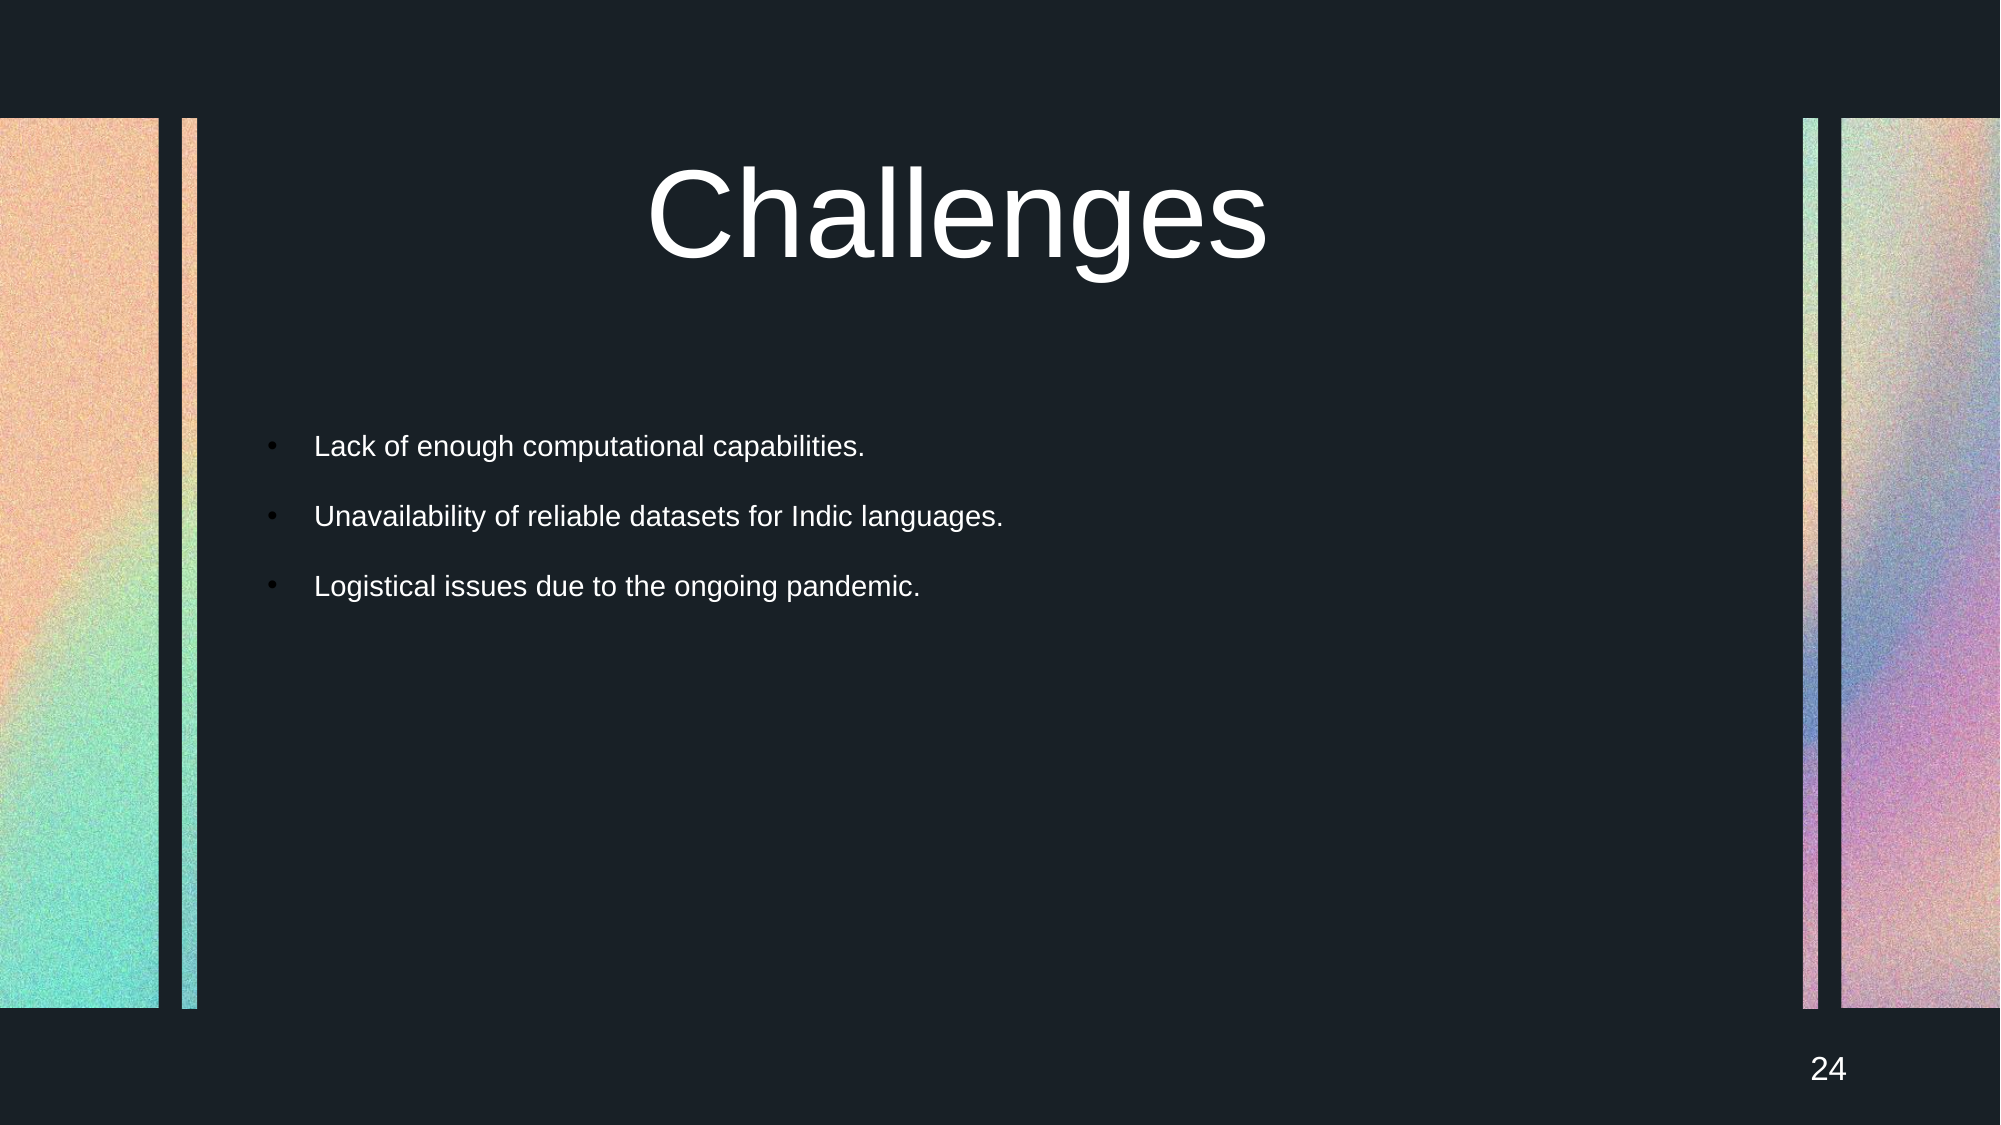

# Challenges
Lack of enough computational capabilities.

Unavailability of reliable datasets for Indic languages.

Logistical issues due to the ongoing pandemic.

24